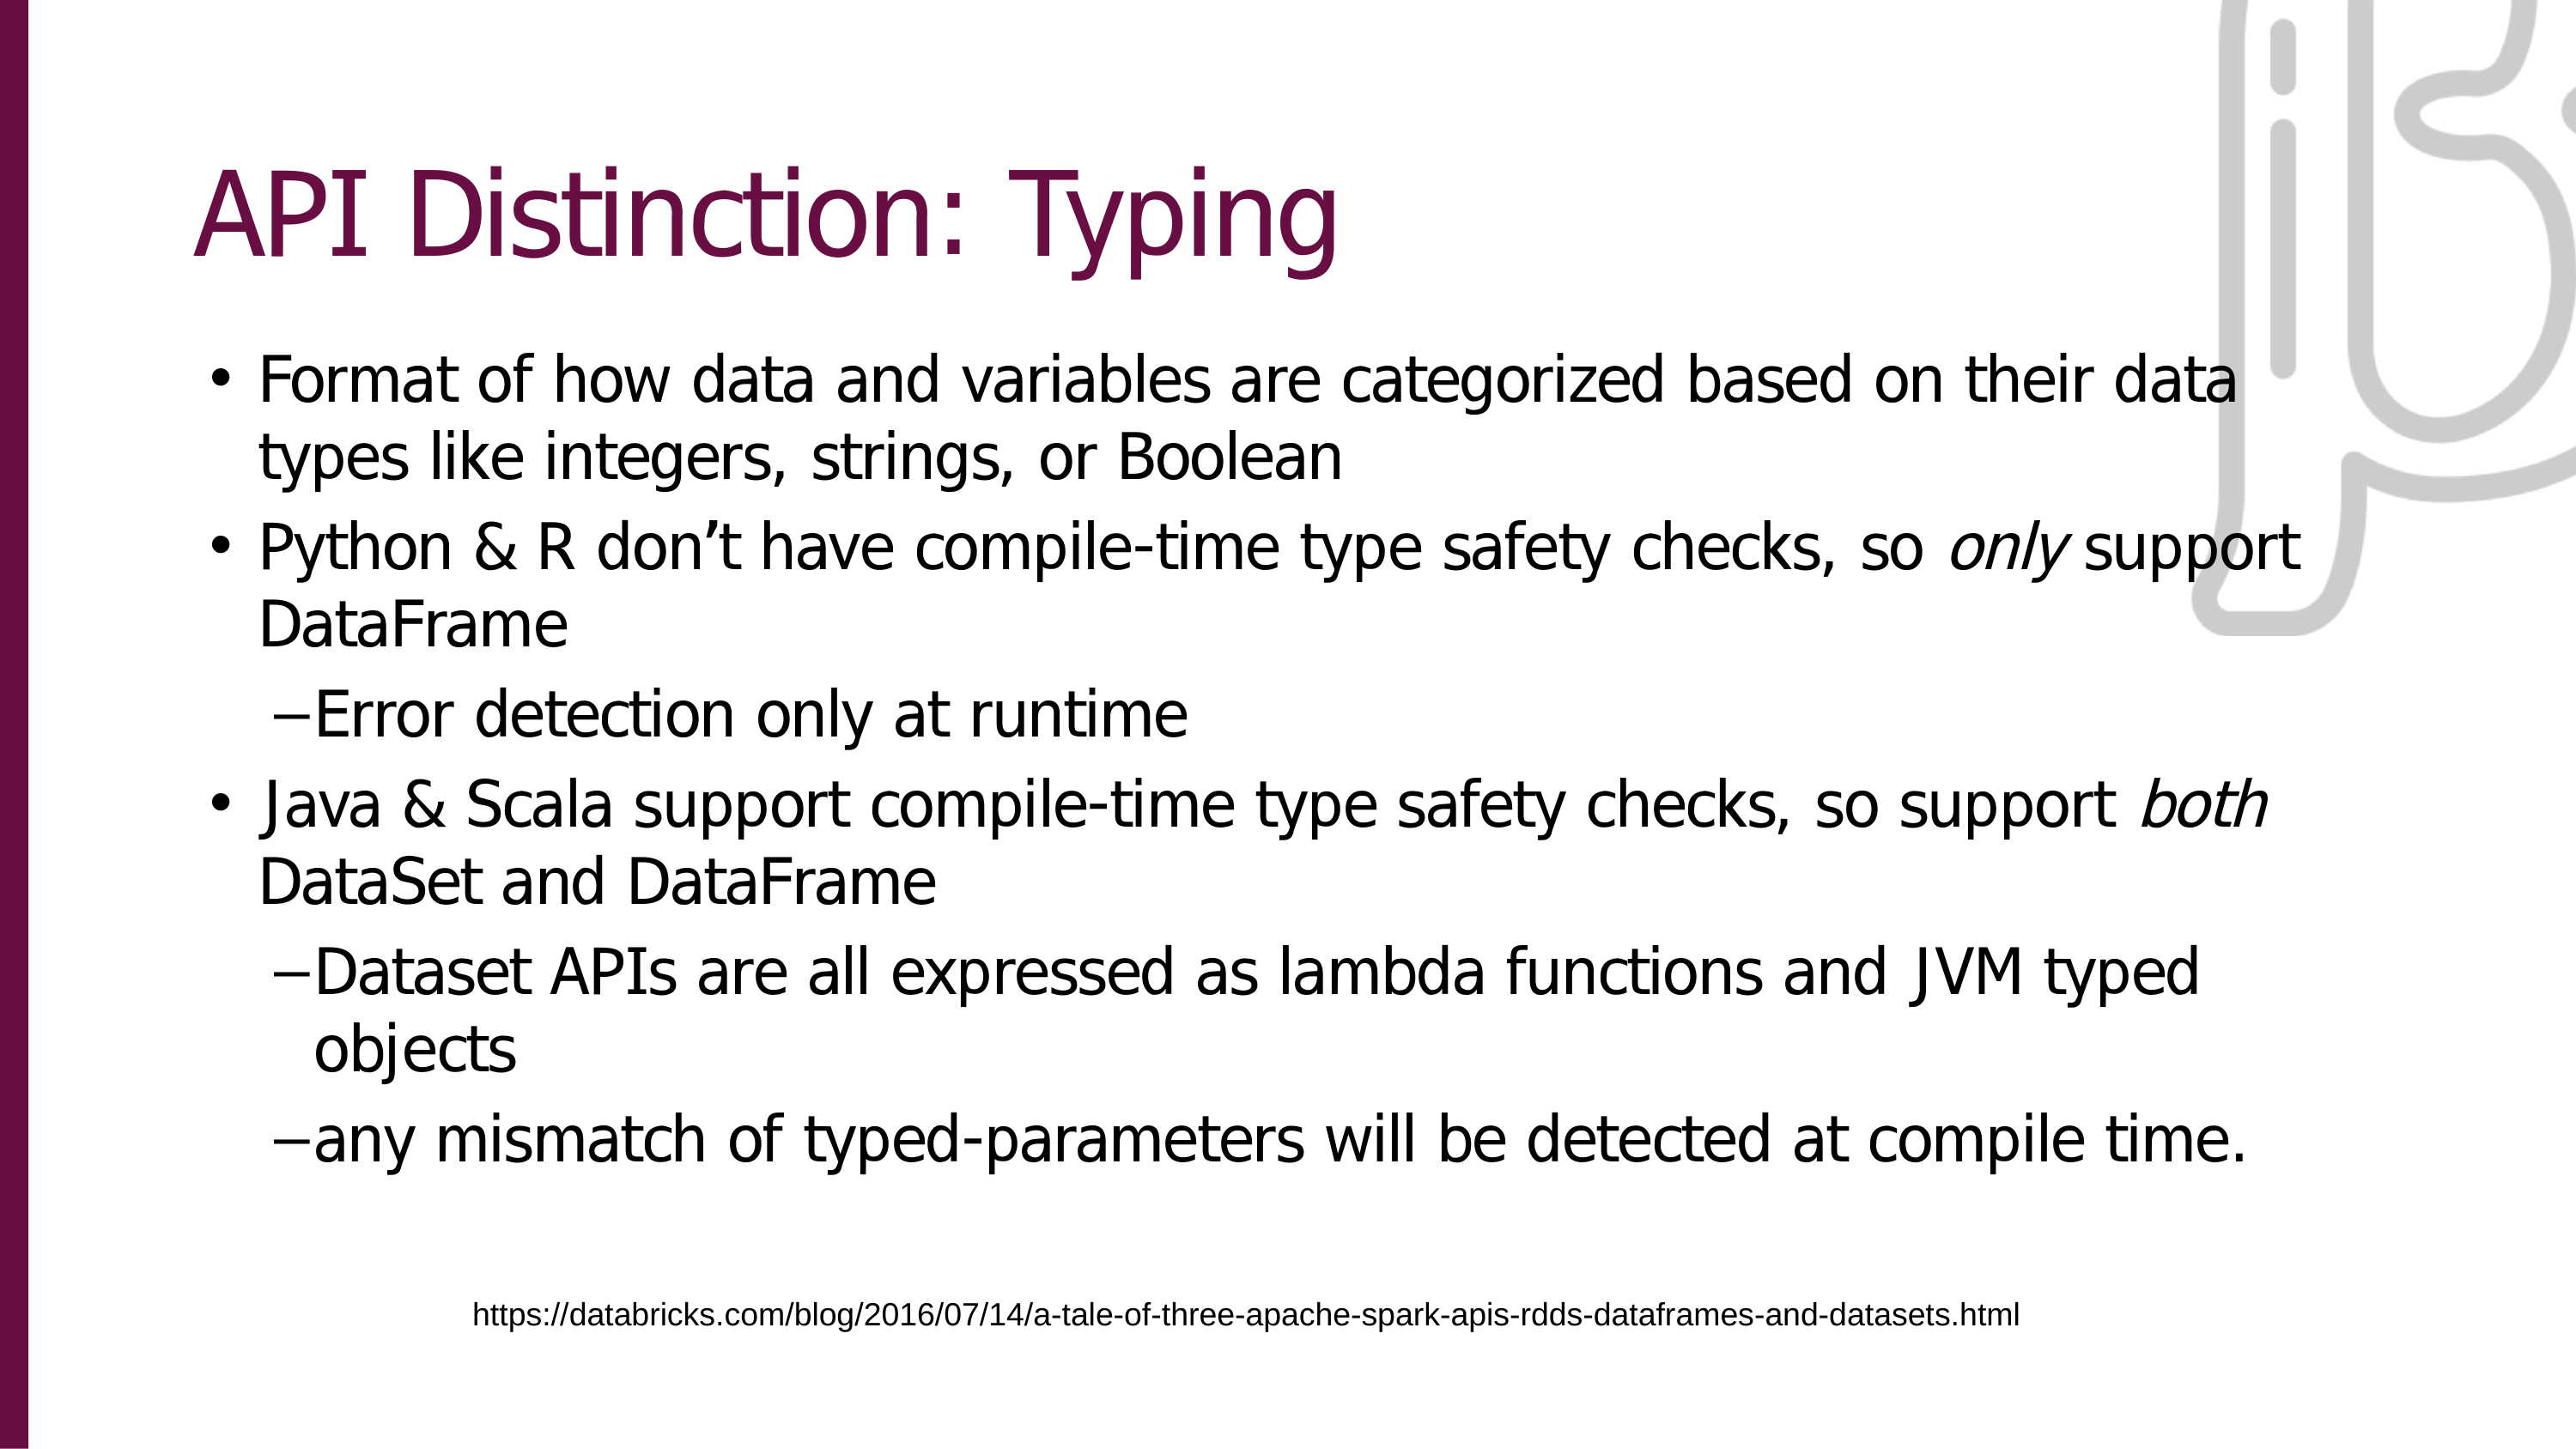

API Distinction: Typing
Format of how data and variables are categorized based on their data types like integers, strings, or Boolean
Python & R don’t have compile-time type safety checks, so only support DataFrame
Error detection only at runtime
Java & Scala support compile-time type safety checks, so support both DataSet and DataFrame
Dataset APIs are all expressed as lambda functions and JVM typed objects
any mismatch of typed-parameters will be detected at compile time.
https://databricks.com/blog/2016/07/14/a-tale-of-three-apache-spark-apis-rdds-dataframes-and-datasets.html